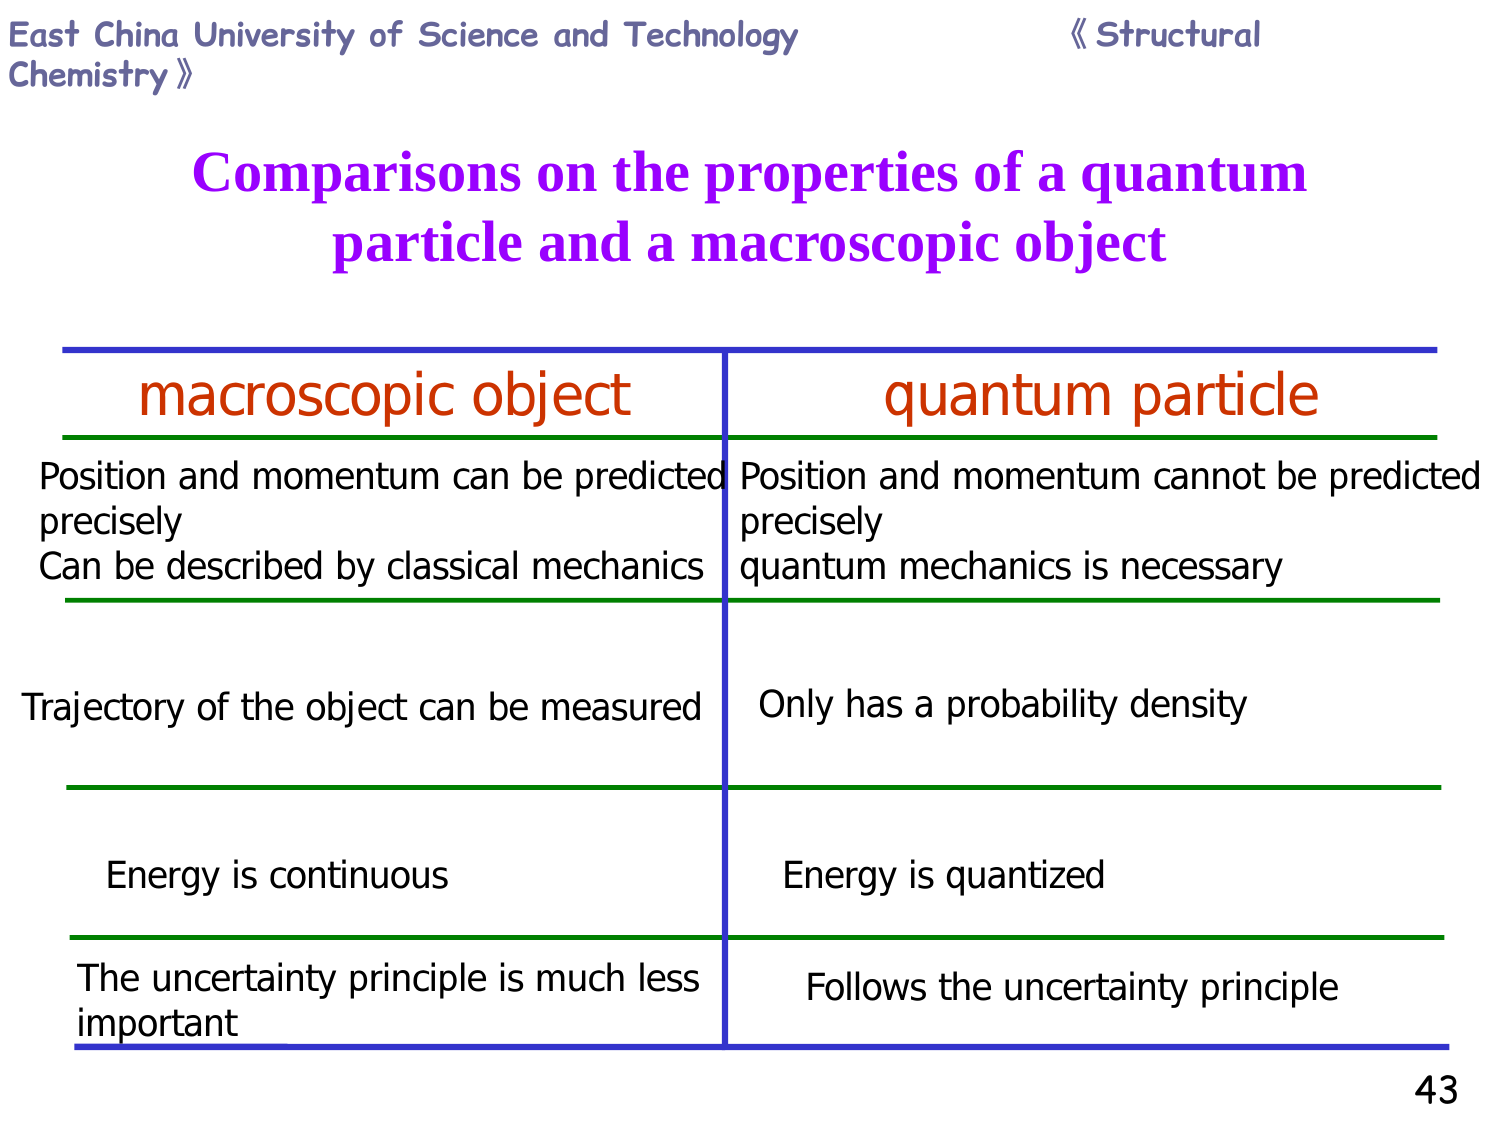

Comparisons on the properties of a quantum particle and a macroscopic object

  macroscopic object              quantum particle

Position and momentum can be predicted precisely
Can be described by classical mechanics
Position and momentum cannot be predicted precisely
quantum mechanics is necessary

Only has a probability density
Trajectory of the object can be measured

Energy is continuous
Energy is quantized

The uncertainty principle is much less important
Follows the uncertainty principle